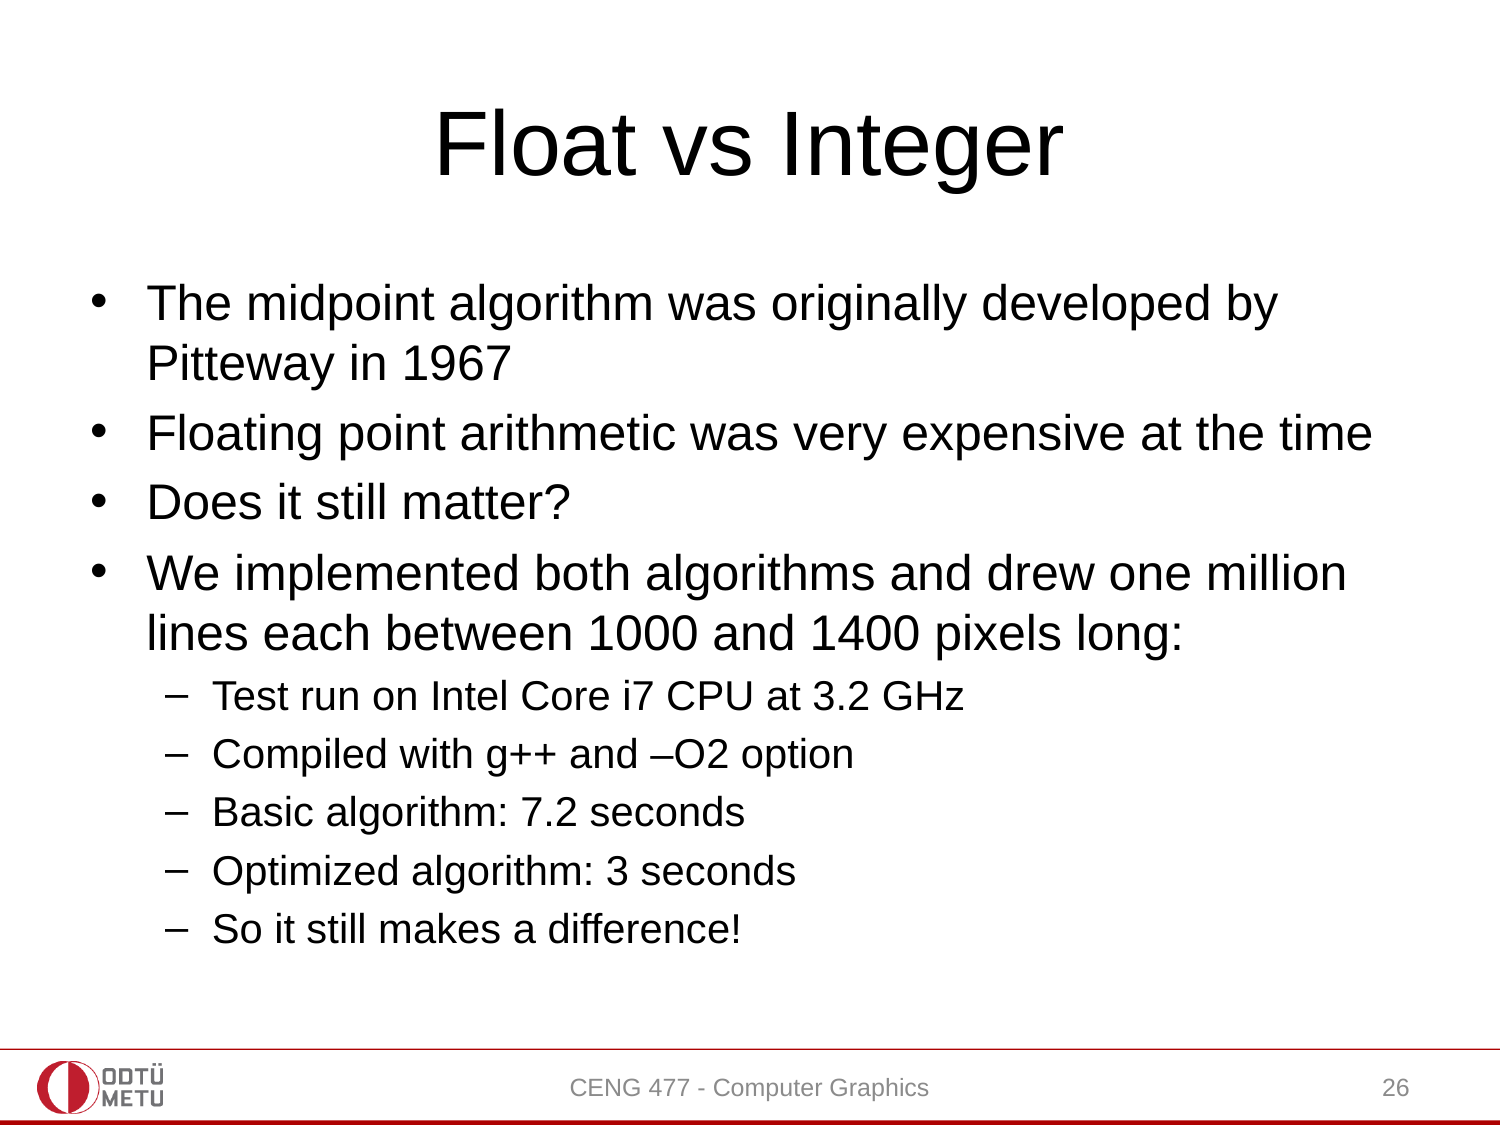

# Float vs Integer
The midpoint algorithm was originally developed by Pitteway in 1967
Floating point arithmetic was very expensive at the time
Does it still matter?
We implemented both algorithms and drew one million lines each between 1000 and 1400 pixels long:
Test run on Intel Core i7 CPU at 3.2 GHz
Compiled with g++ and –O2 option
Basic algorithm: 7.2 seconds
Optimized algorithm: 3 seconds
So it still makes a difference!

CENG 477 - Computer Graphics
26